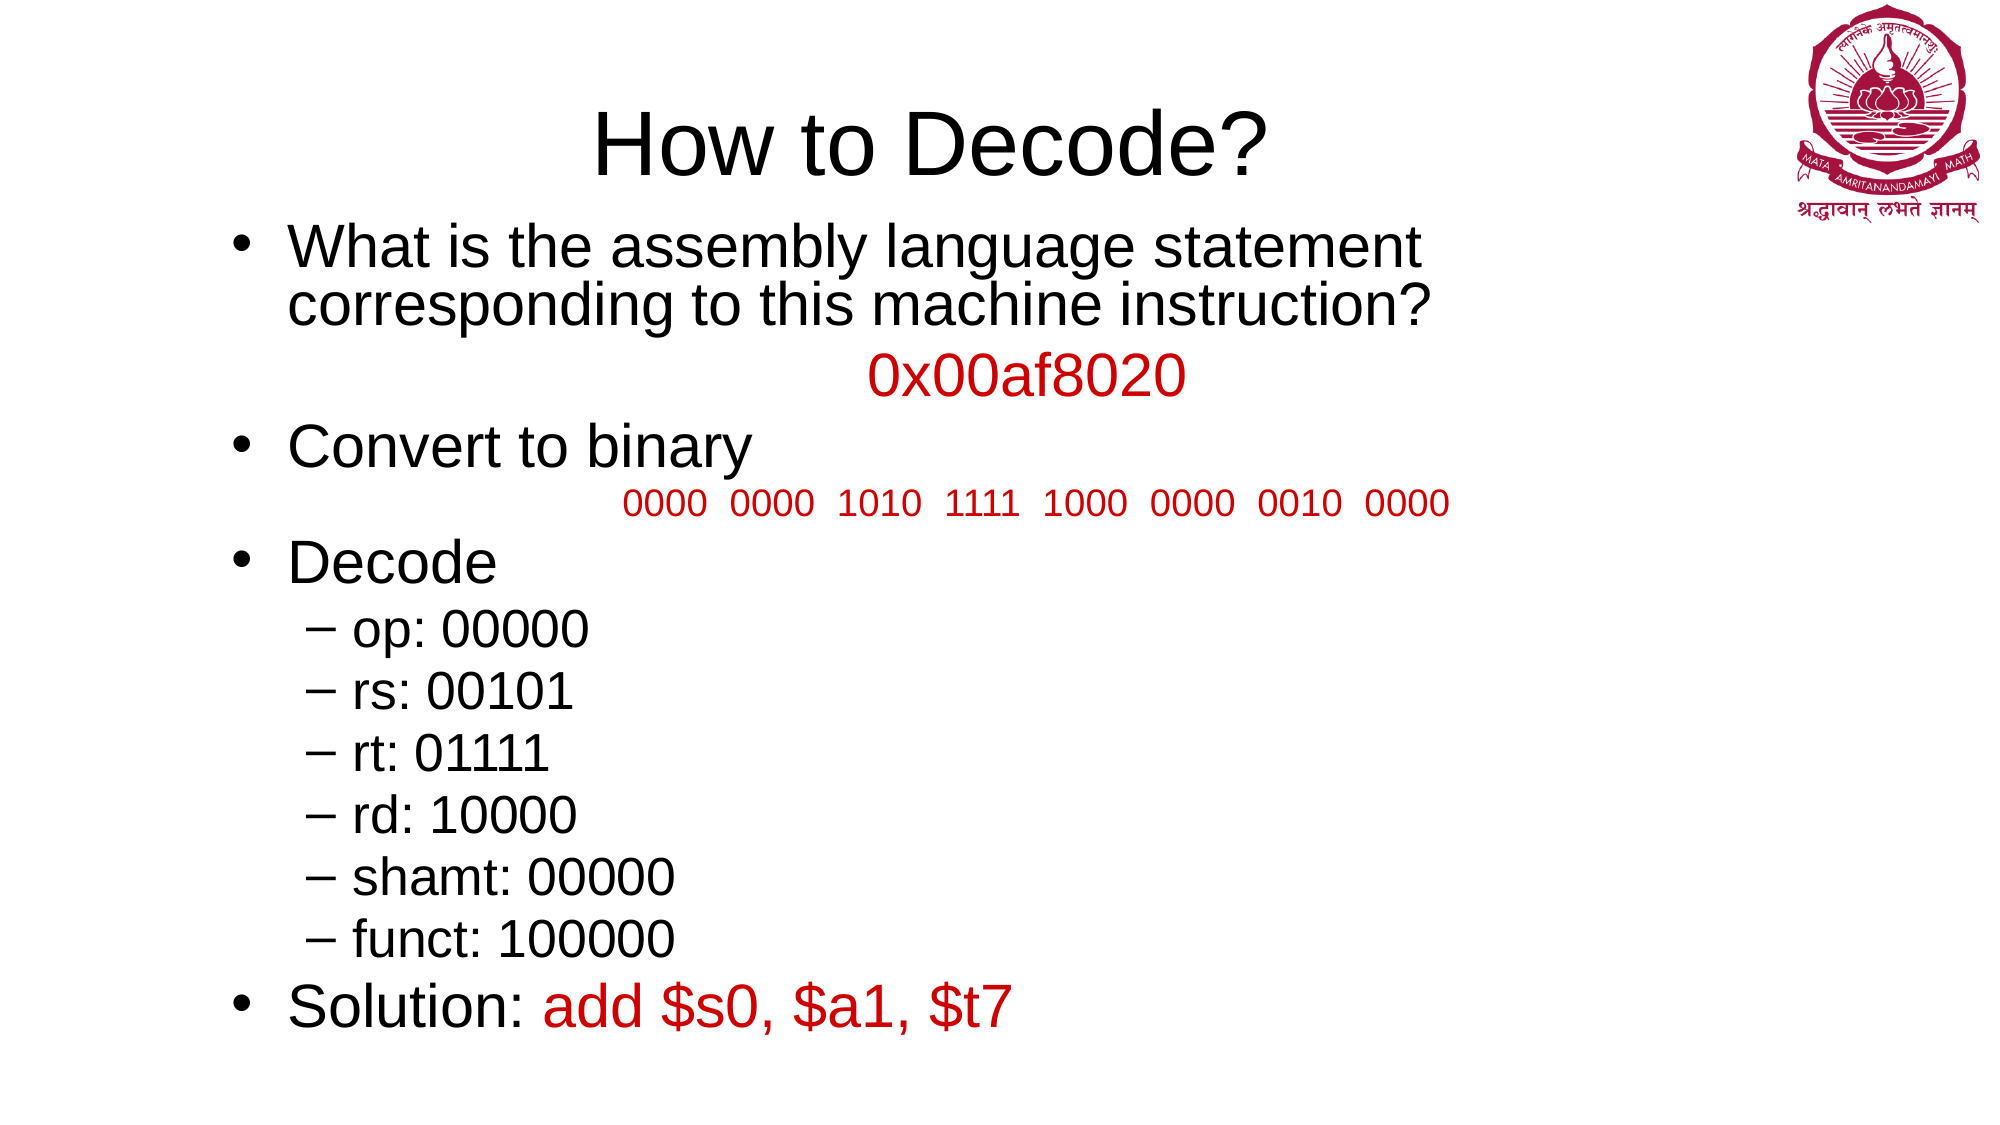

# How to Decode?
What is the assembly language statement corresponding to this machine instruction?
	0x00af8020
Convert to binary
0000  0000  1010  1111  1000  0000  0010  0000
Decode
op: 00000
rs: 00101
rt: 01111
rd: 10000
shamt: 00000
funct: 100000
Solution: add $s0, $a1, $t7